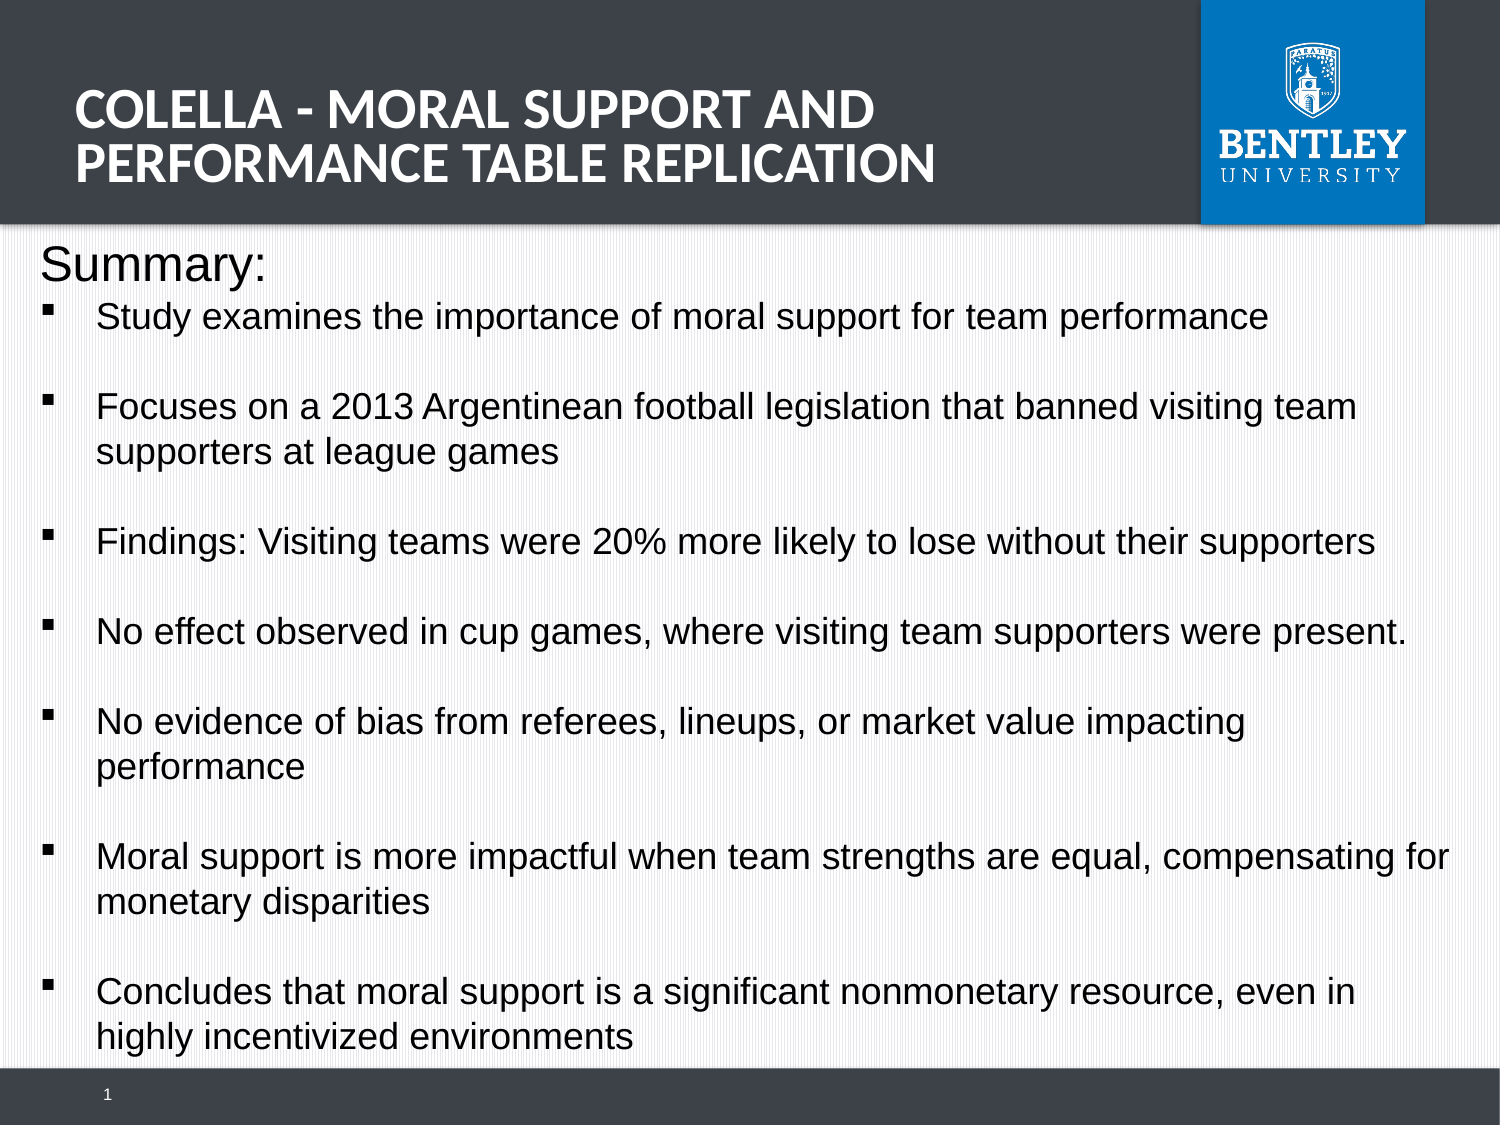

# Colella - Moral Support and Performance Table Replication
Summary:
Study examines the importance of moral support for team performance

Focuses on a 2013 Argentinean football legislation that banned visiting team supporters at league games

Findings: Visiting teams were 20% more likely to lose without their supporters

No effect observed in cup games, where visiting team supporters were present.

No evidence of bias from referees, lineups, or market value impacting performance

Moral support is more impactful when team strengths are equal, compensating for monetary disparities

Concludes that moral support is a significant nonmonetary resource, even in highly incentivized environments

1